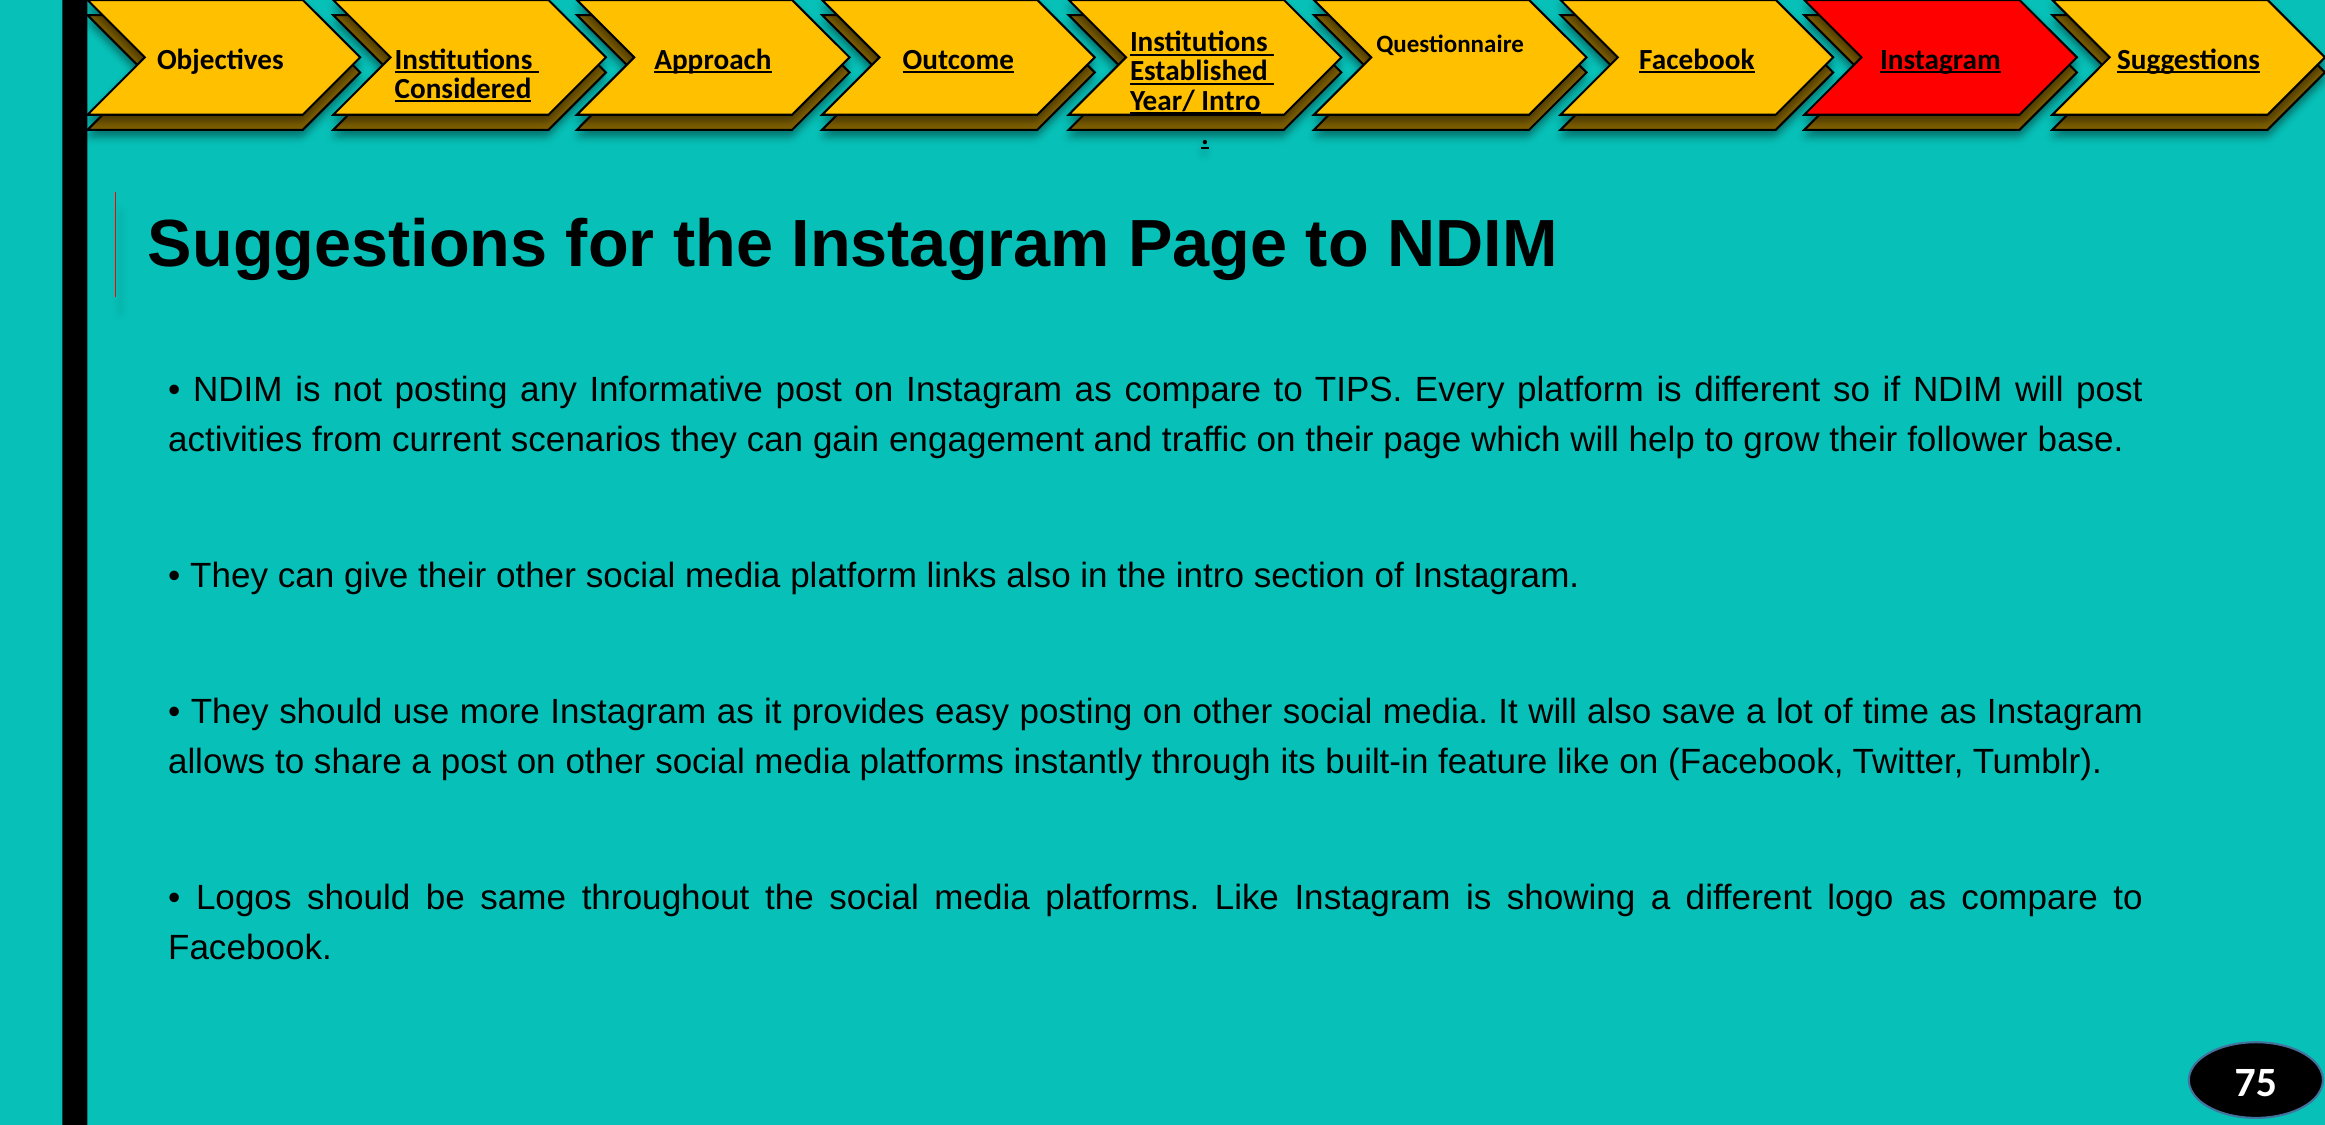

Facebook

Instagram

Suggestions

Objectives

Institutions Considered

Approach

Outcome

Institutions Established Year/ Intro.

Questionnaire

Suggestions for the Instagram Page to NDIM
• NDIM is not posting any Informative post on Instagram as compare to TIPS. Every platform is different so if NDIM will post activities from current scenarios they can gain engagement and traffic on their page which will help to grow their follower base.

• They can give their other social media platform links also in the intro section of Instagram.

• They should use more Instagram as it provides easy posting on other social media. It will also save a lot of time as Instagram allows to share a post on other social media platforms instantly through its built-in feature like on (Facebook, Twitter, Tumblr).

• Logos should be same throughout the social media platforms. Like Instagram is showing a different logo as compare to Facebook.
75